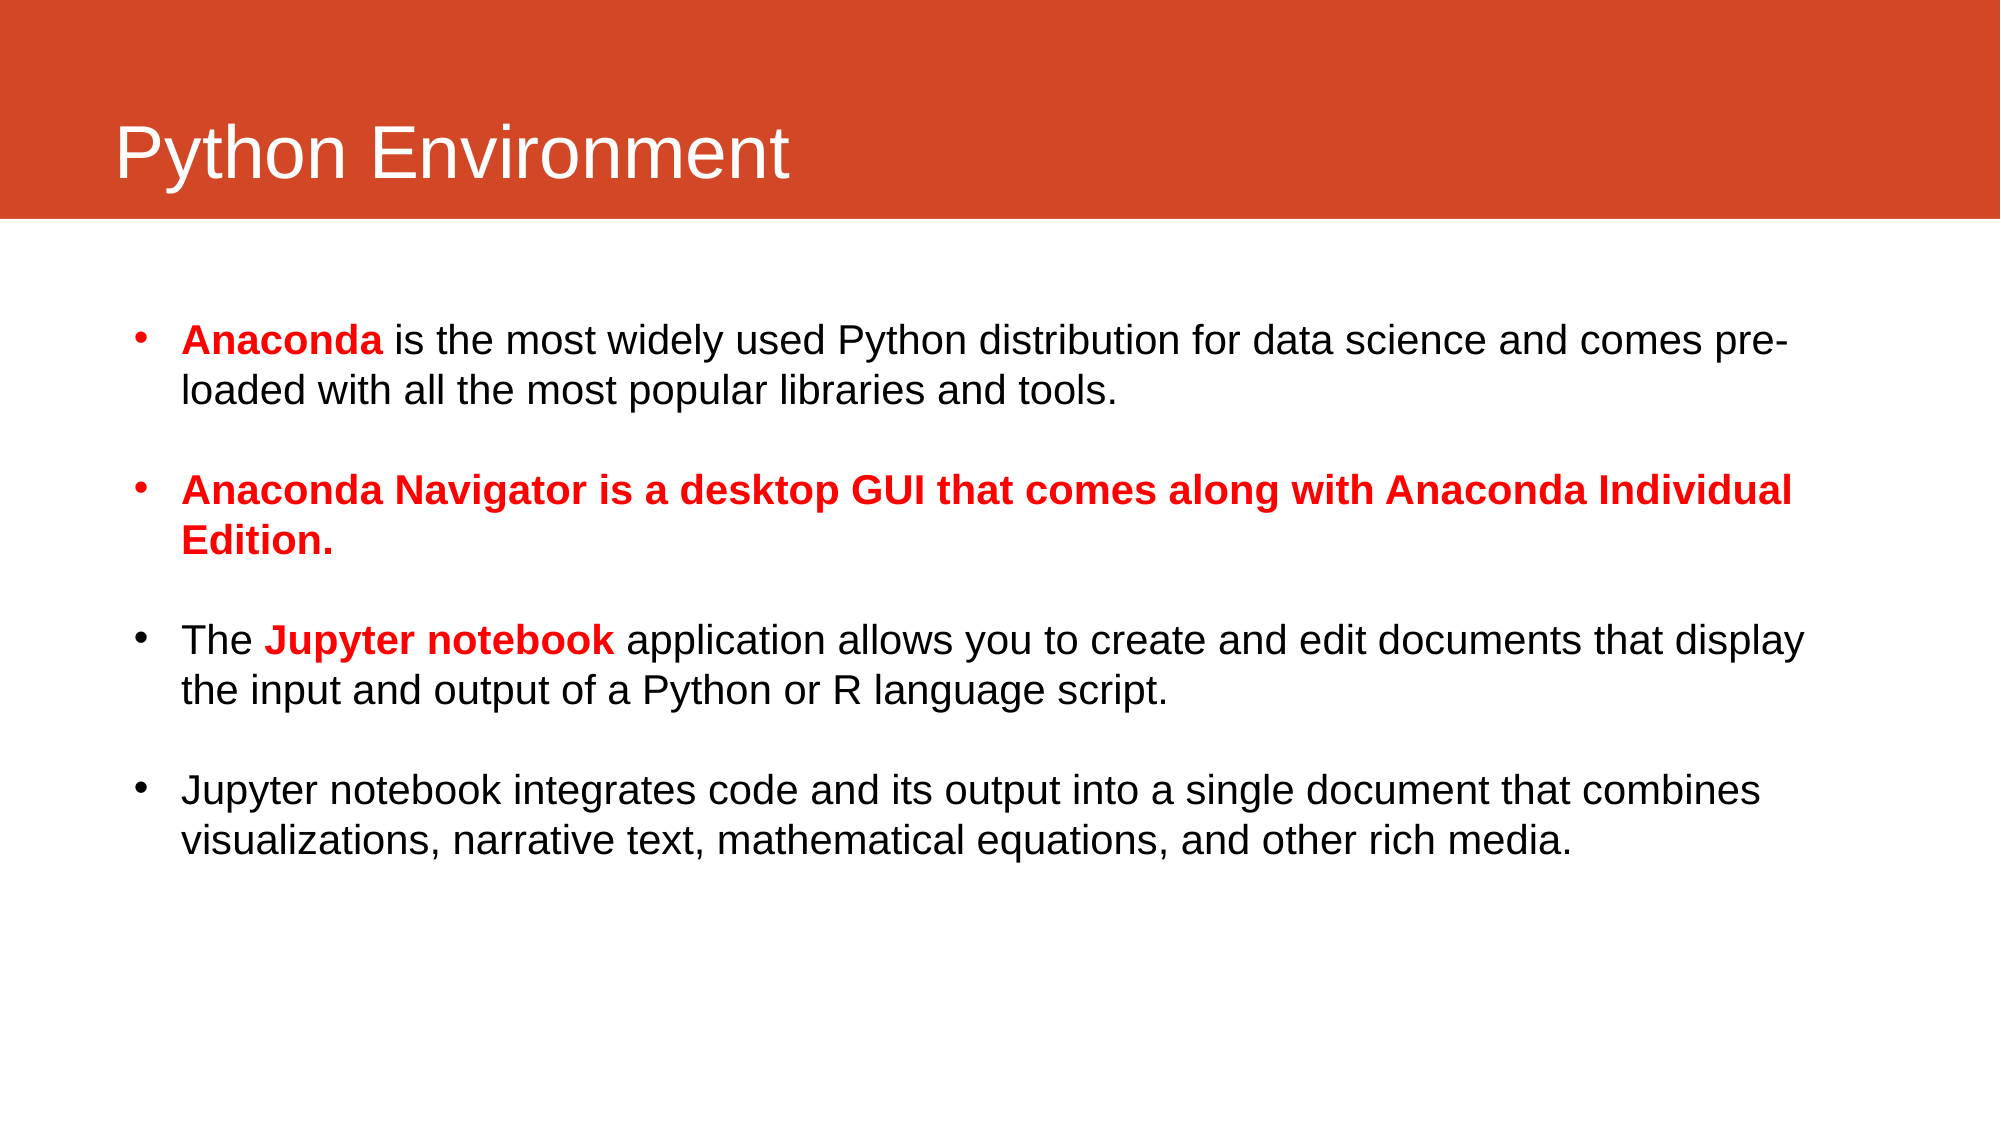

# Python Environment
Anaconda is the most widely used Python distribution for data science and comes pre-loaded with all the most popular libraries and tools.

Anaconda Navigator is a desktop GUI that comes along with Anaconda Individual Edition.

The Jupyter notebook application allows you to create and edit documents that display the input and output of a Python or R language script.

Jupyter notebook integrates code and its output into a single document that combines visualizations, narrative text, mathematical equations, and other rich media.